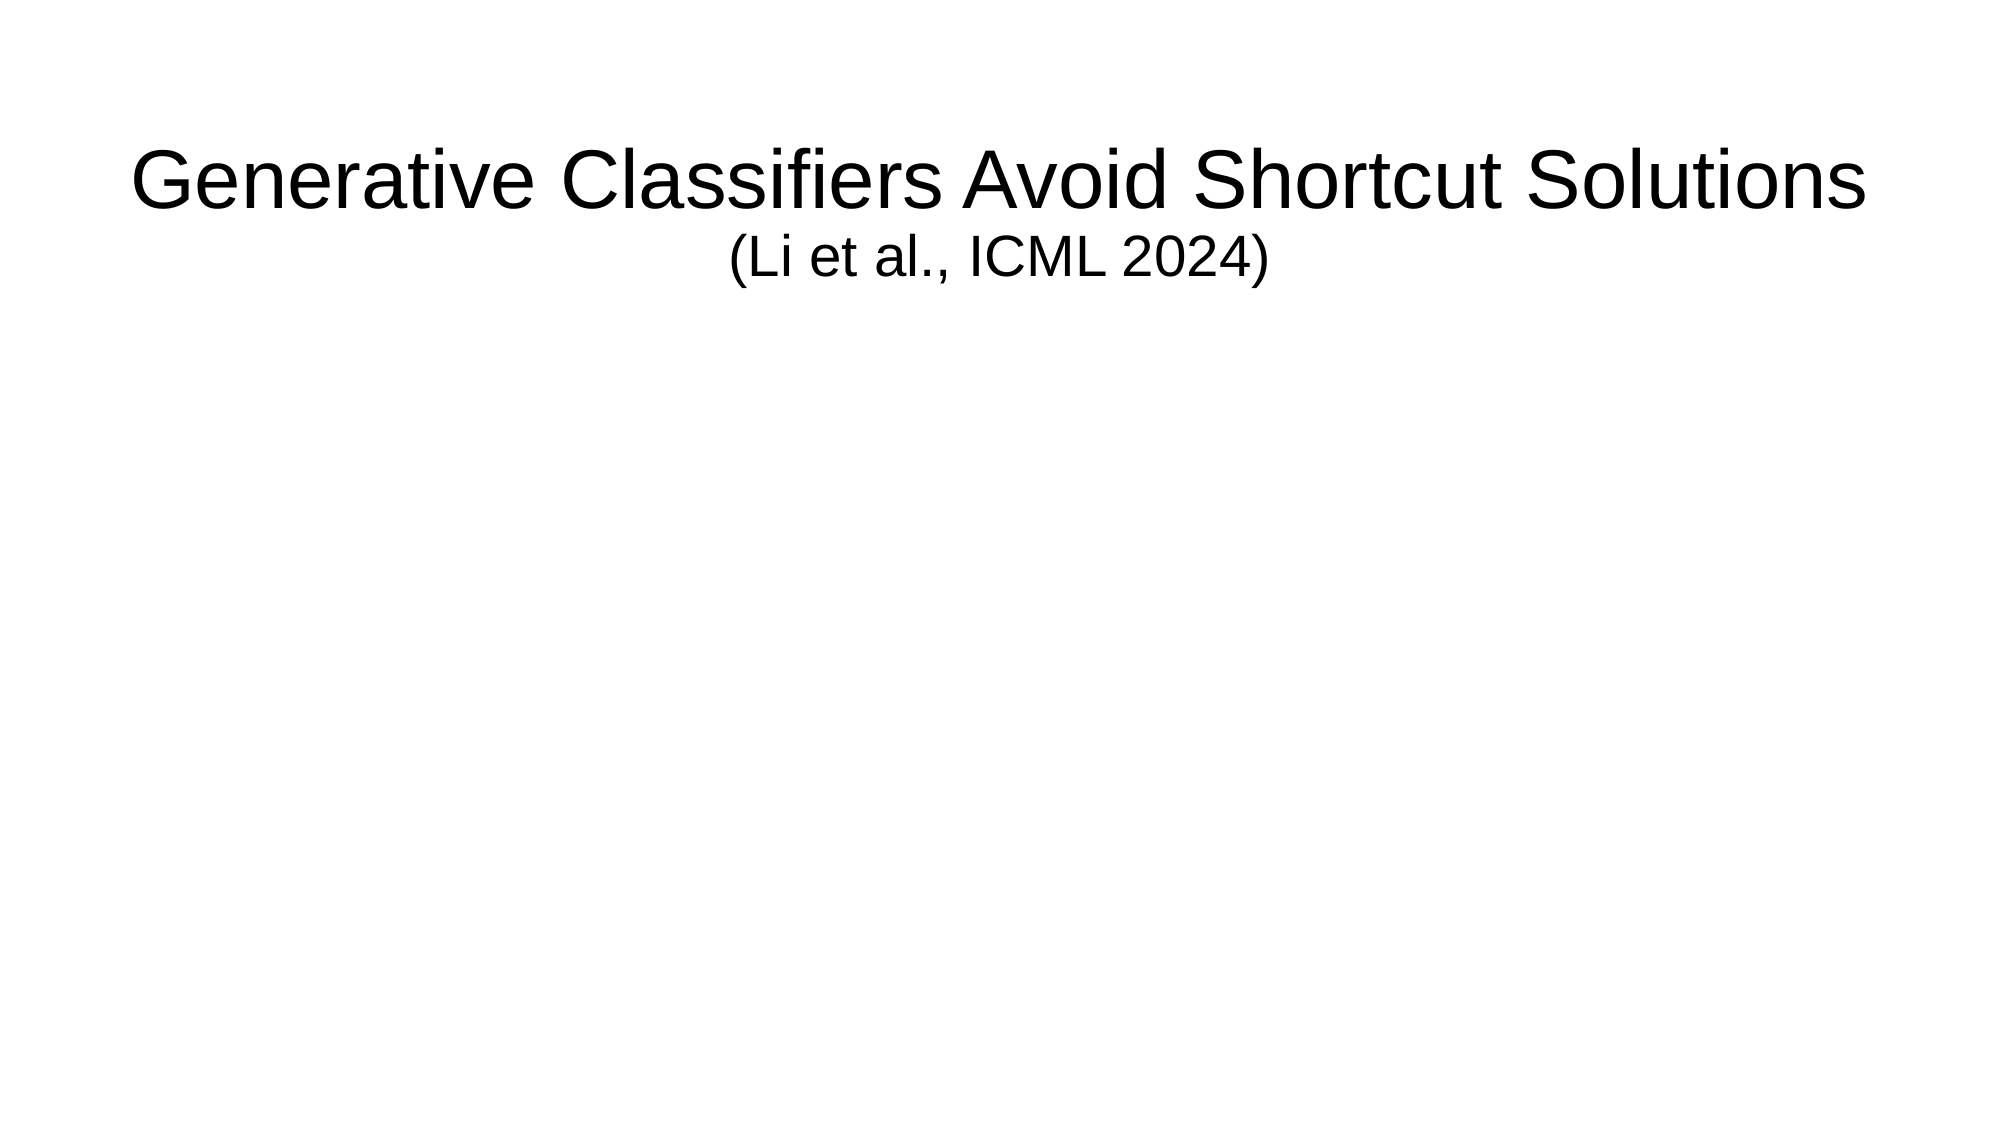

Generative Classifiers Avoid Shortcut Solutions
(Li et al., ICML 2024)